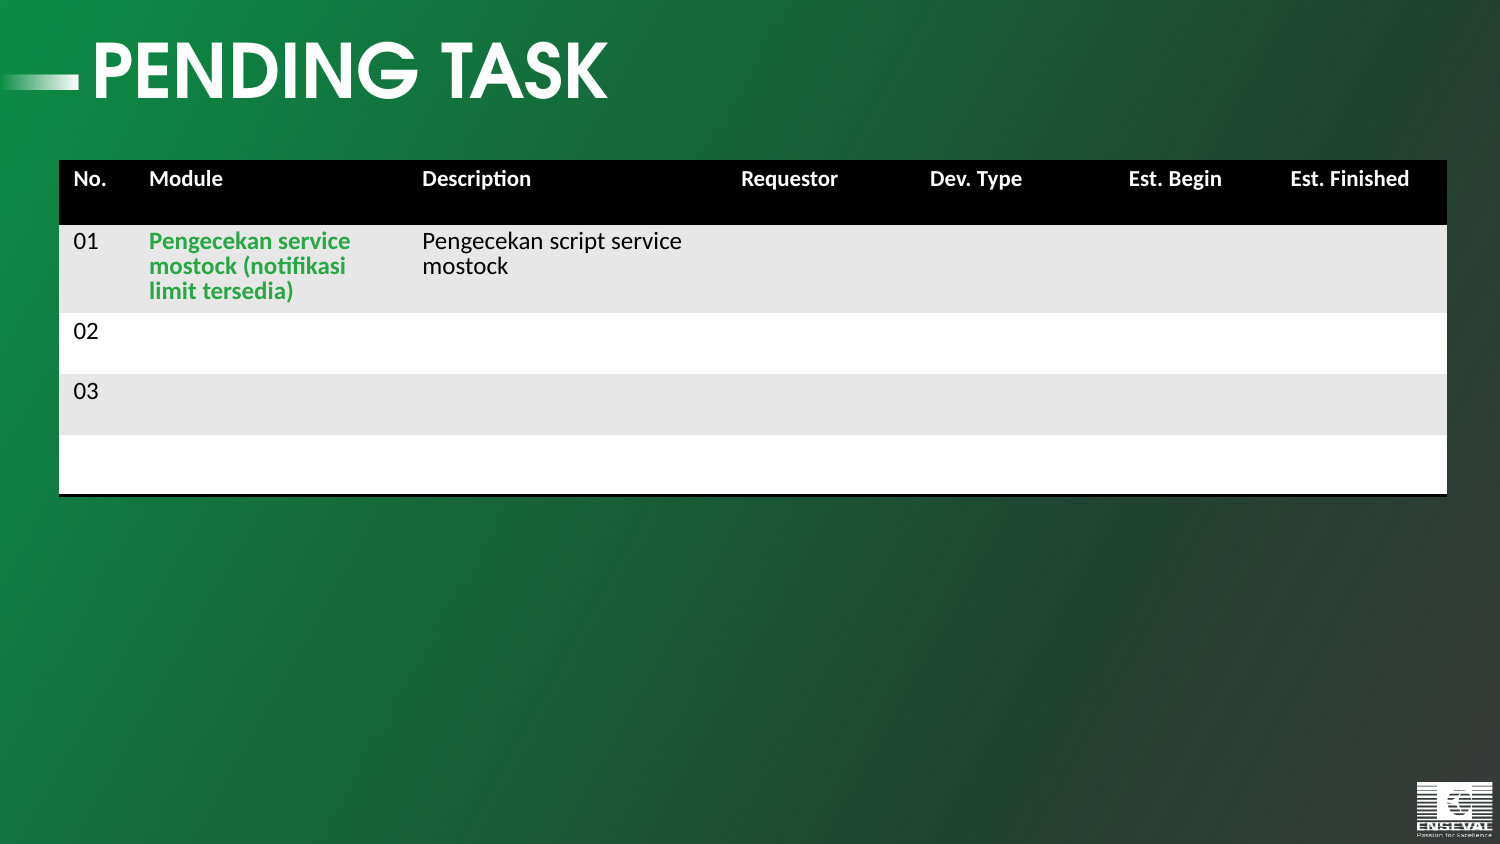

| No. | Module | Description | Requestor | Dev. Type | Est. Begin | Est. Finished |
| --- | --- | --- | --- | --- | --- | --- |
| 01 | Pengecekan service mostock (notifikasi limit tersedia) | Pengecekan script service mostock |  |  |  |  |
| 02 |  |  |  |  |  |  |
| 03 |  |  |  |  |  |  |
|  |  |  |  |  |  |  |